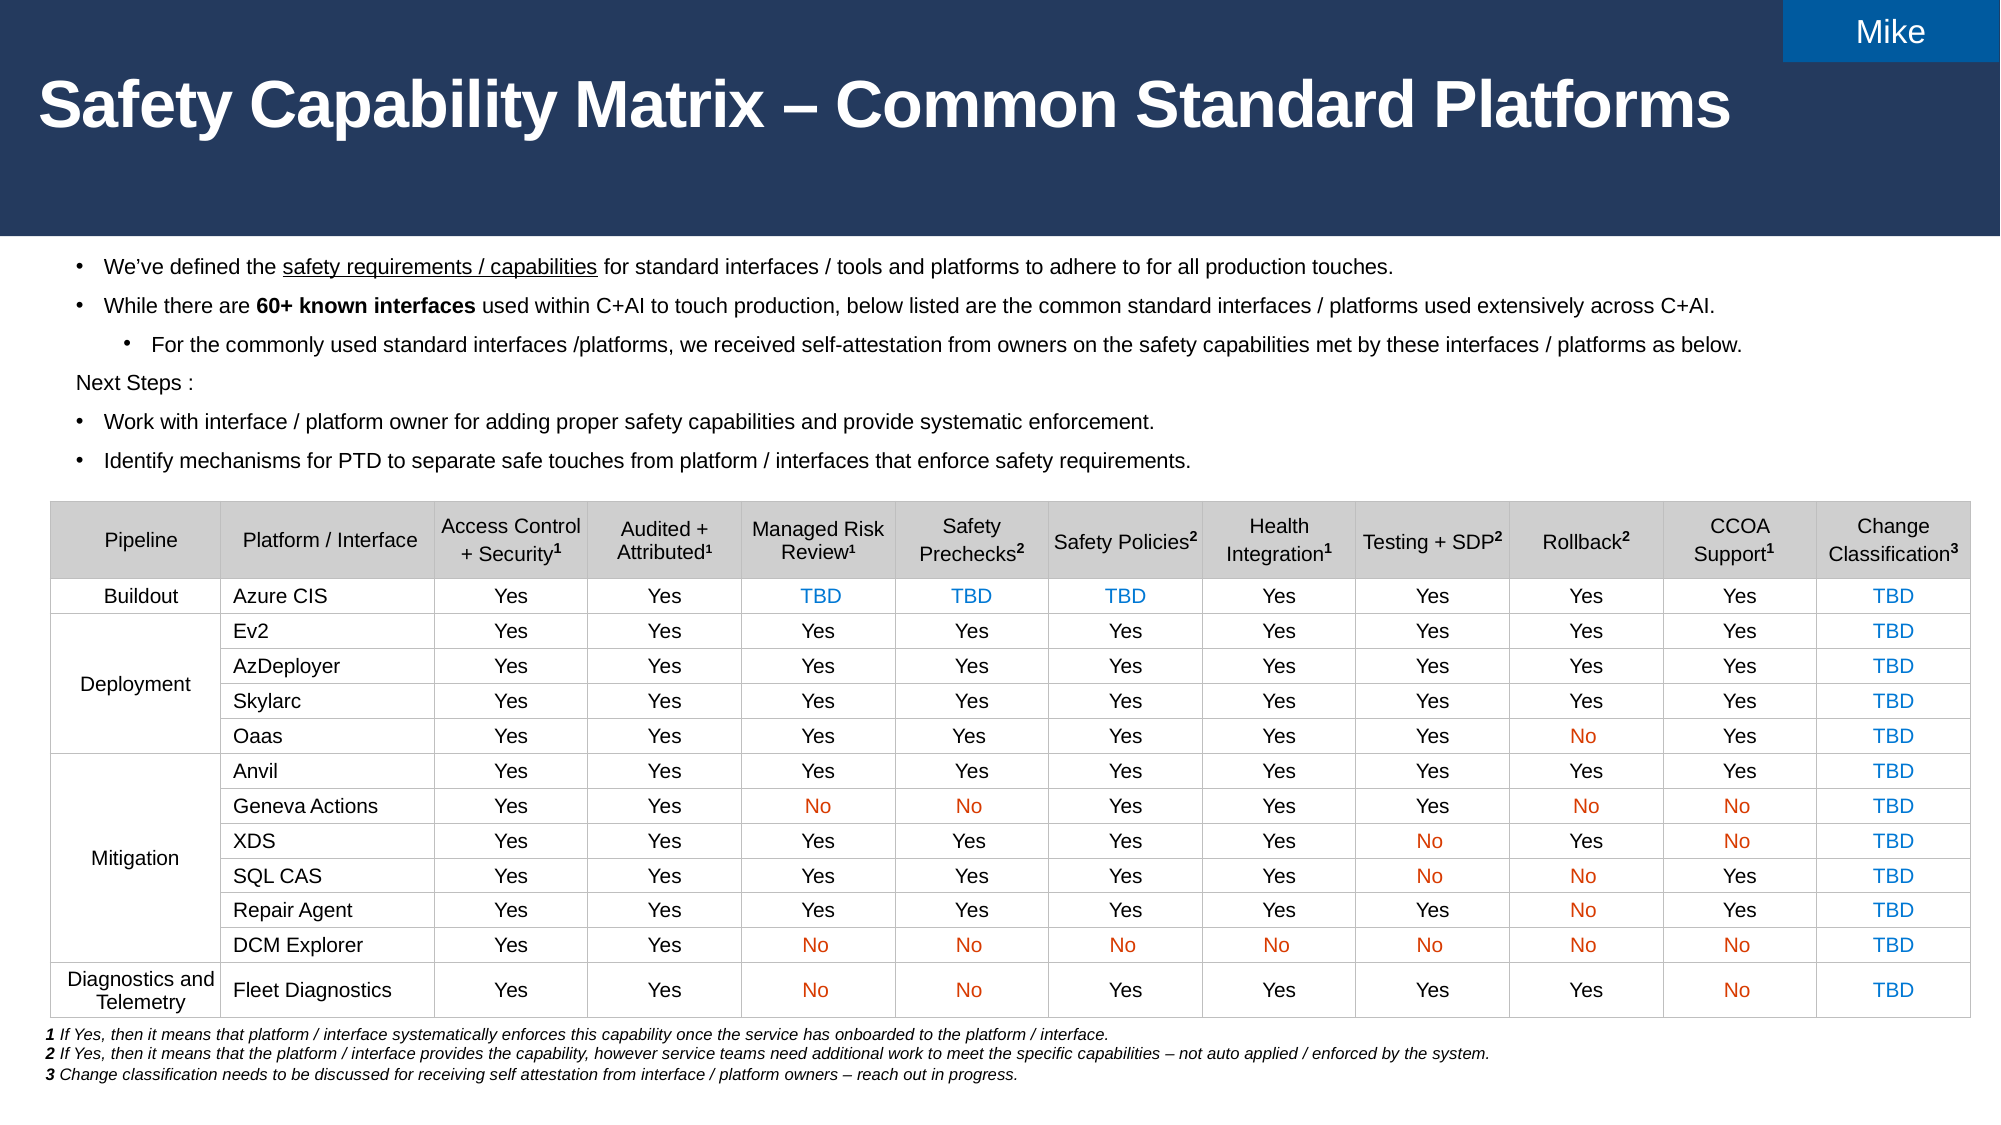

Mike
# Safety Capability Matrix – Common Standard Platforms
We’ve defined the safety requirements / capabilities for standard interfaces / tools and platforms to adhere to for all production touches.
While there are 60+ known interfaces used within C+AI to touch production, below listed are the common standard interfaces / platforms used extensively across C+AI.
For the commonly used standard interfaces /platforms, we received self-attestation from owners on the safety capabilities met by these interfaces / platforms as below.
Next Steps :
Work with interface / platform owner for adding proper safety capabilities and provide systematic enforcement.
Identify mechanisms for PTD to separate safe touches from platform / interfaces that enforce safety requirements.
Duration: 01/01/2025 to 01/31/2025
Scope: Super QCS services
Count of all Non-Read operations performed by User identities
| Pipeline | Platform / Interface | Access Control + Security1 | Audited + Attributed1 | Managed Risk Review1 | Safety Prechecks2 | Safety Policies2 | Health Integration1 | Testing + SDP2 | Rollback2 | CCOA Support1 | Change Classification3 |
| --- | --- | --- | --- | --- | --- | --- | --- | --- | --- | --- | --- |
| Buildout | Azure CIS | Yes | Yes | TBD | TBD | TBD | Yes | Yes | Yes | Yes | TBD |
| Deployment | Ev2 | Yes | Yes | Yes | Yes | Yes | Yes | Yes | Yes | Yes | TBD |
|  | AzDeployer | Yes | Yes | Yes | Yes | Yes | Yes | Yes | Yes | Yes | TBD |
|  | Skylarc | Yes | Yes | Yes | Yes | Yes | Yes | Yes | Yes | Yes | TBD |
|  | Oaas | Yes | Yes | Yes | Yes | Yes | Yes | Yes | No | Yes | TBD |
| Mitigation | Anvil | Yes | Yes | Yes | Yes | Yes | Yes | Yes | Yes | Yes | TBD |
|  | Geneva Actions | Yes | Yes | No | No | Yes | Yes | Yes | No | No | TBD |
|  | XDS | Yes | Yes | Yes | Yes | Yes | Yes | No | Yes | No | TBD |
|  | SQL CAS | Yes | Yes | Yes | Yes | Yes | Yes | No | No | Yes | TBD |
|  | Repair Agent | Yes | Yes | Yes | Yes | Yes | Yes | Yes | No | Yes | TBD |
|  | DCM Explorer | Yes | Yes | No | No | No | No | No | No | No | TBD |
| Diagnostics and Telemetry | Fleet Diagnostics | Yes | Yes | No | No | Yes | Yes | Yes | Yes | No | TBD |
1 If Yes, then it means that platform / interface systematically enforces this capability once the service has onboarded to the platform / interface.
2 If Yes, then it means that the platform / interface provides the capability, however service teams need additional work to meet the specific capabilities – not auto applied / enforced by the system.
3 Change classification needs to be discussed for receiving self attestation from interface / platform owners – reach out in progress.